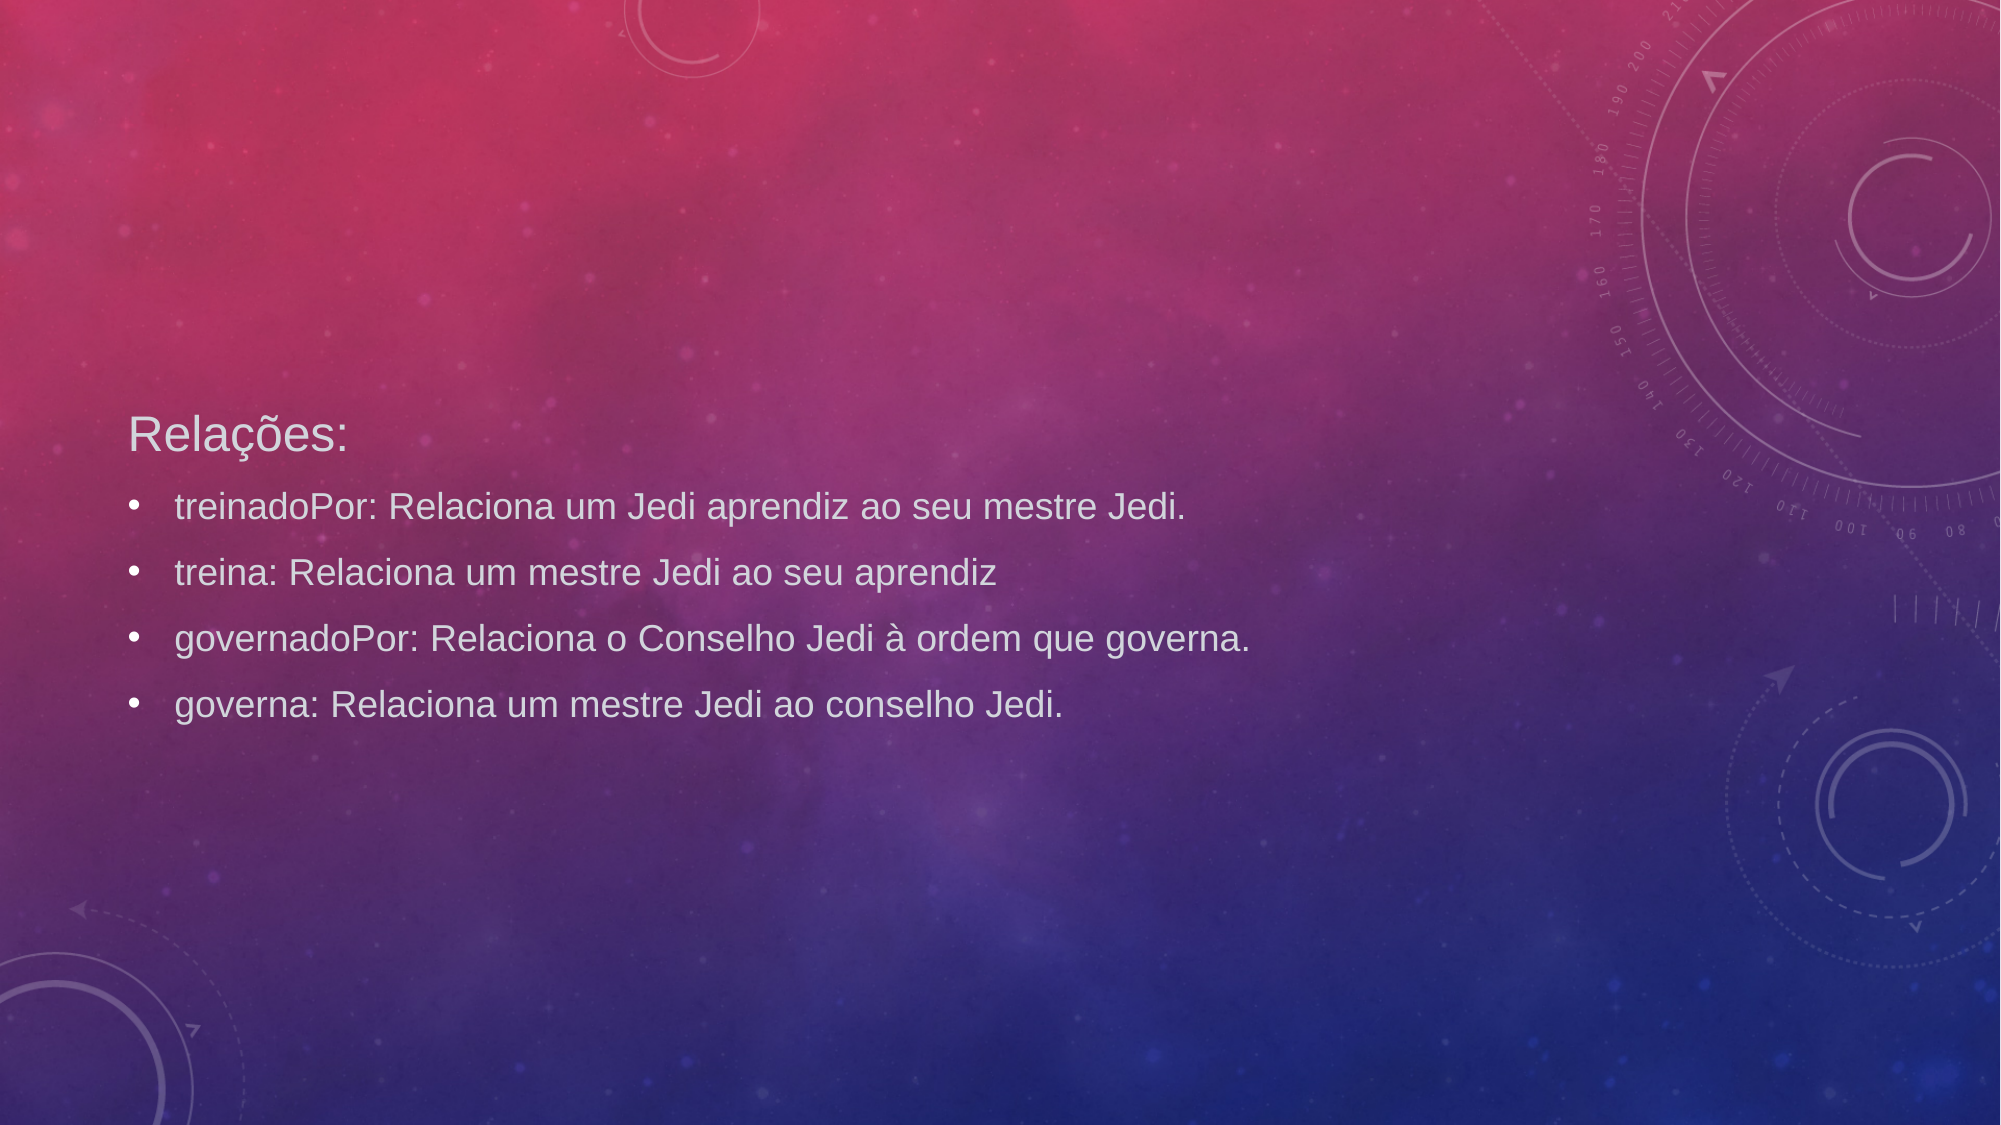

Relações:
treinadoPor: Relaciona um Jedi aprendiz ao seu mestre Jedi.
treina: Relaciona um mestre Jedi ao seu aprendiz
governadoPor: Relaciona o Conselho Jedi à ordem que governa.
governa: Relaciona um mestre Jedi ao conselho Jedi.